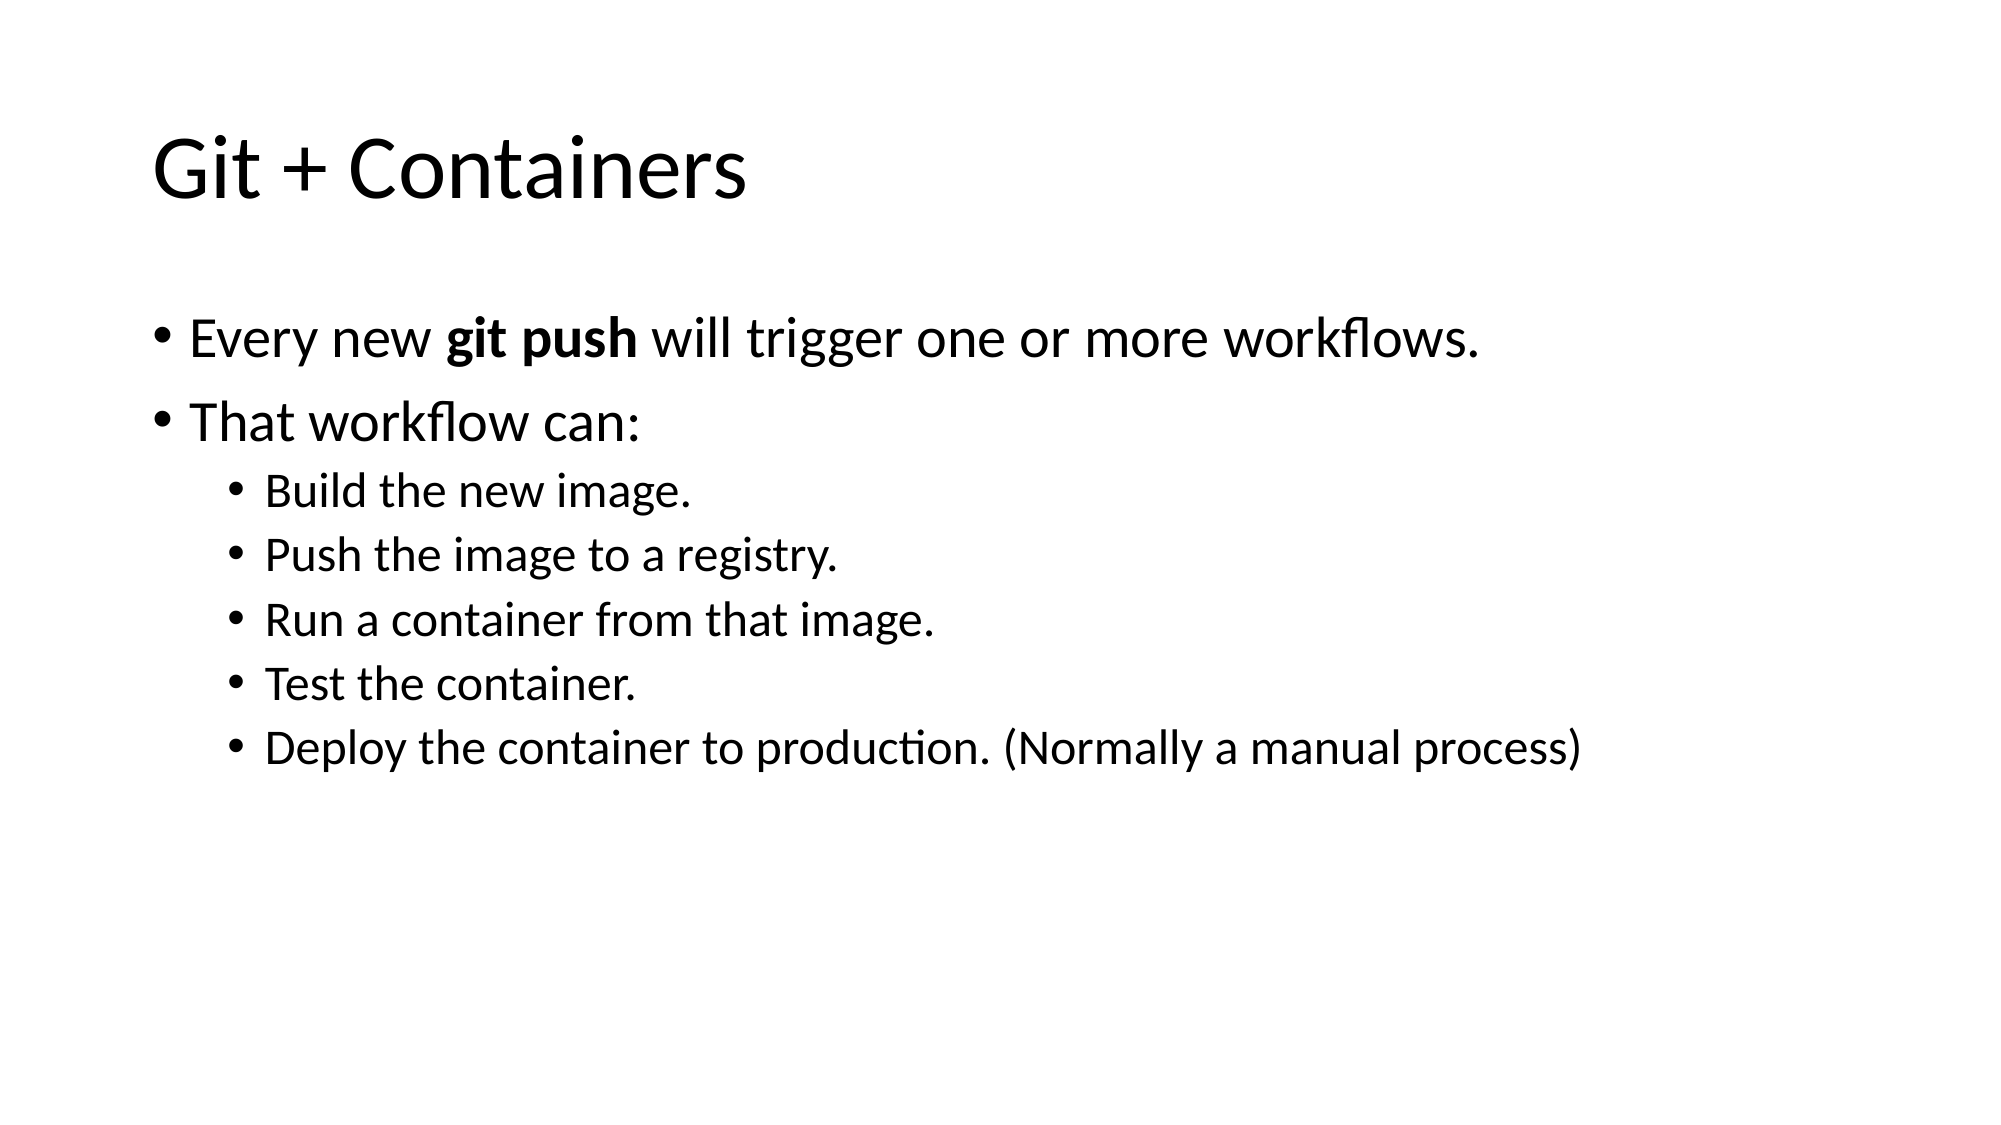

# Git + Containers
Every new git push will trigger one or more workflows.
That workflow can:
Build the new image.
Push the image to a registry.
Run a container from that image.
Test the container.
Deploy the container to production. (Normally a manual process)